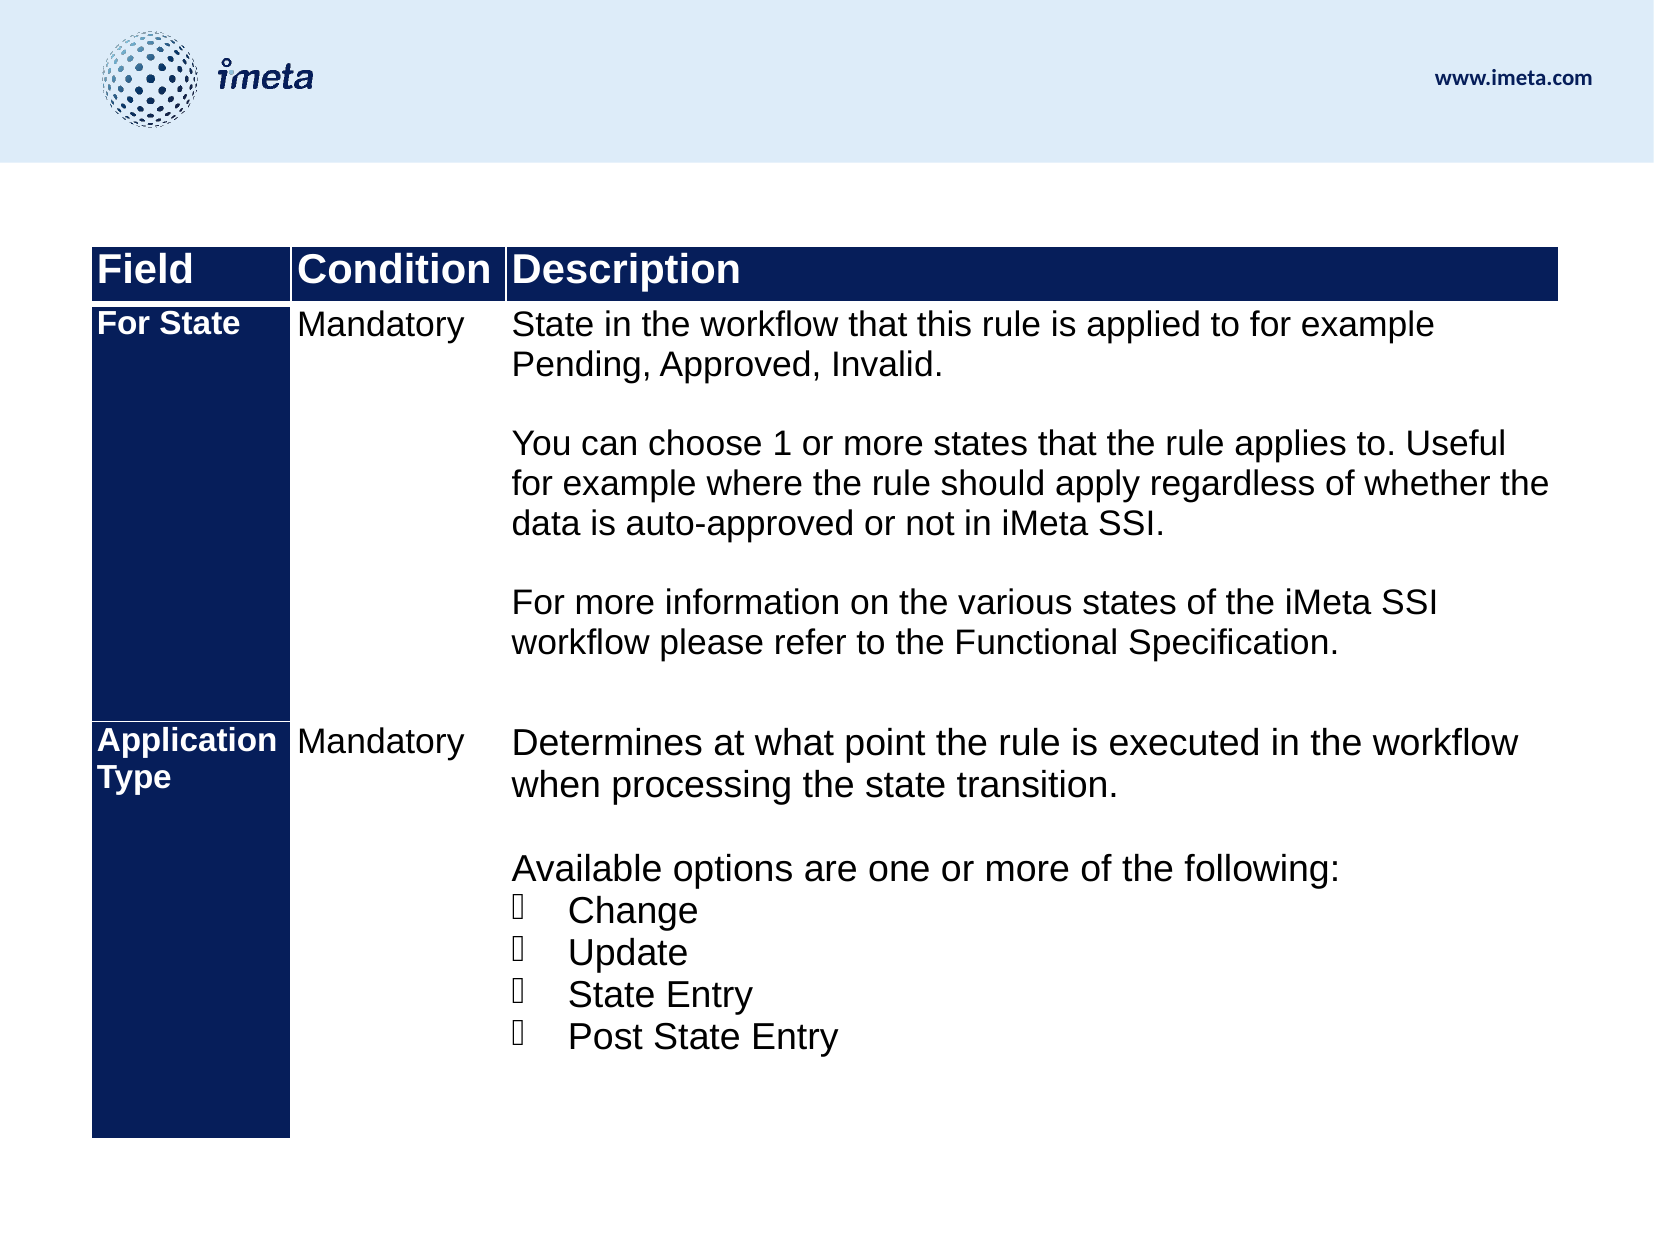

| Field | Condition | Description |
| --- | --- | --- |
| For State | Mandatory | State in the workflow that this rule is applied to for example Pending, Approved, Invalid.   You can choose 1 or more states that the rule applies to. Useful for example where the rule should apply regardless of whether the data is auto-approved or not in iMeta SSI.   For more information on the various states of the iMeta SSI workflow please refer to the Functional Specification. |
| Application Type | Mandatory | Determines at what point the rule is executed in the workflow when processing the state transition.   Available options are one or more of the following: Change Update State Entry Post State Entry |